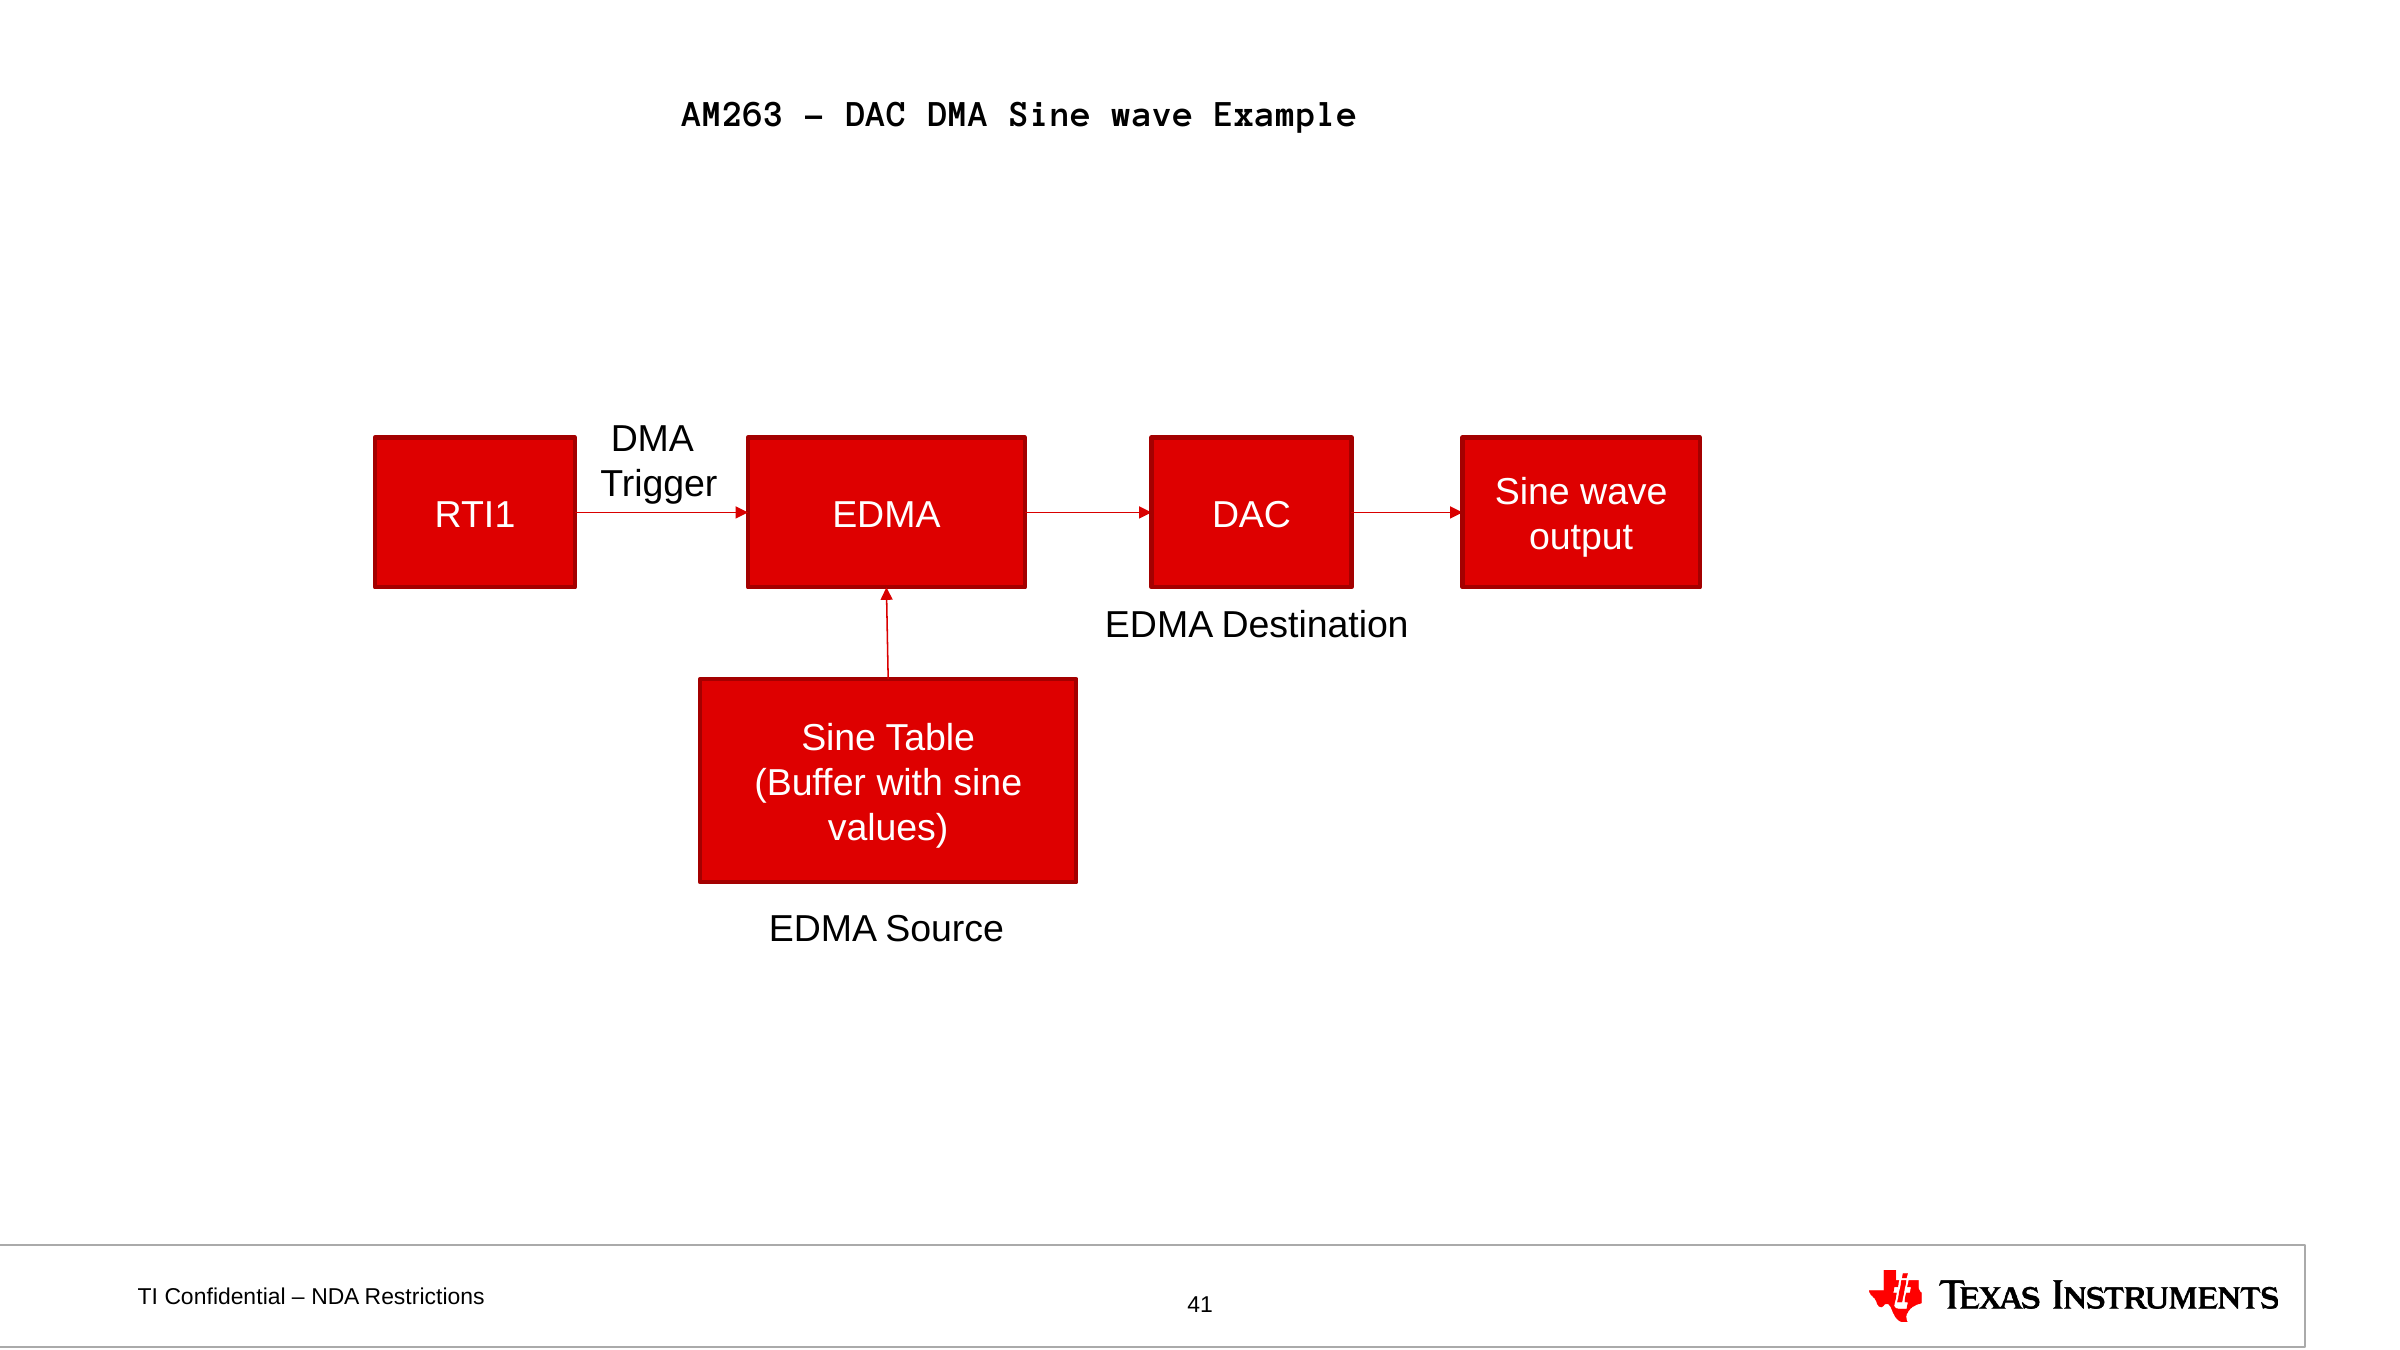

AM263 – DAC DMA Sine wave Example
 DMA Trigger
RTI1
DAC
Sine wave output
EDMA
EDMA Destination
Sine Table
(Buffer with sine values)
EDMA Source
41